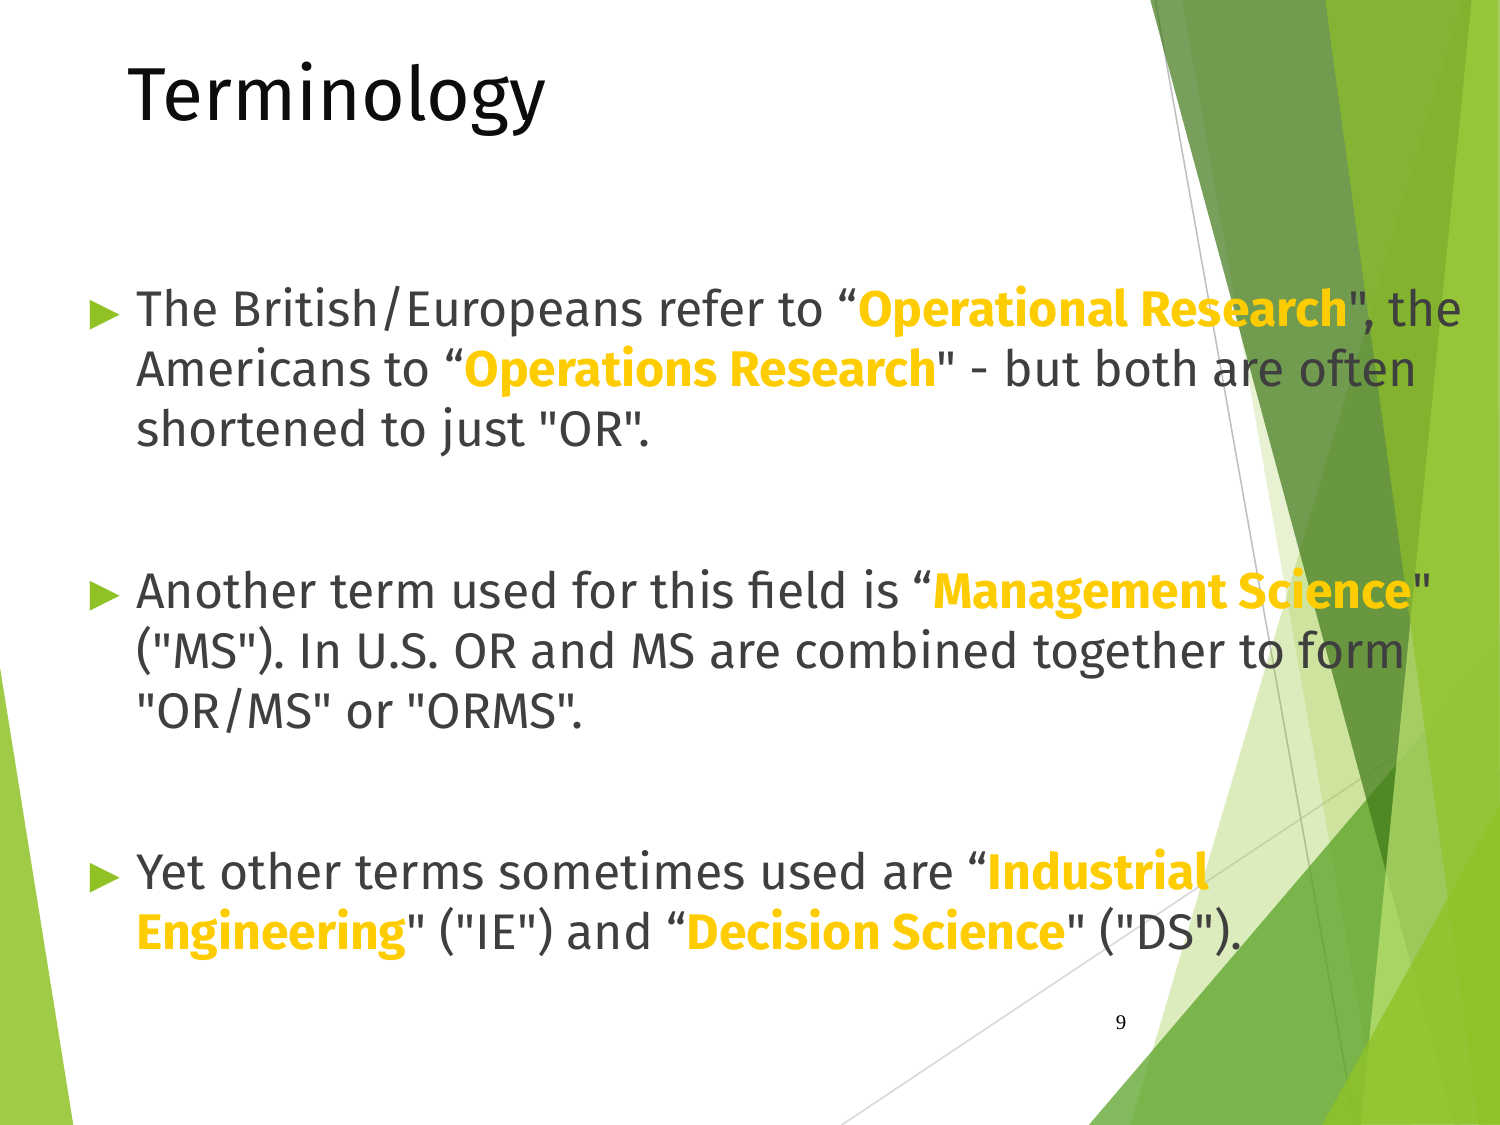

# Terminology
The British/Europeans refer to “Operational Research", the Americans to “Operations Research" - but both are often shortened to just "OR".

Another term used for this field is “Management Science" ("MS"). In U.S. OR and MS are combined together to form "OR/MS" or "ORMS".

Yet other terms sometimes used are “Industrial Engineering" ("IE") and “Decision Science" ("DS").
9